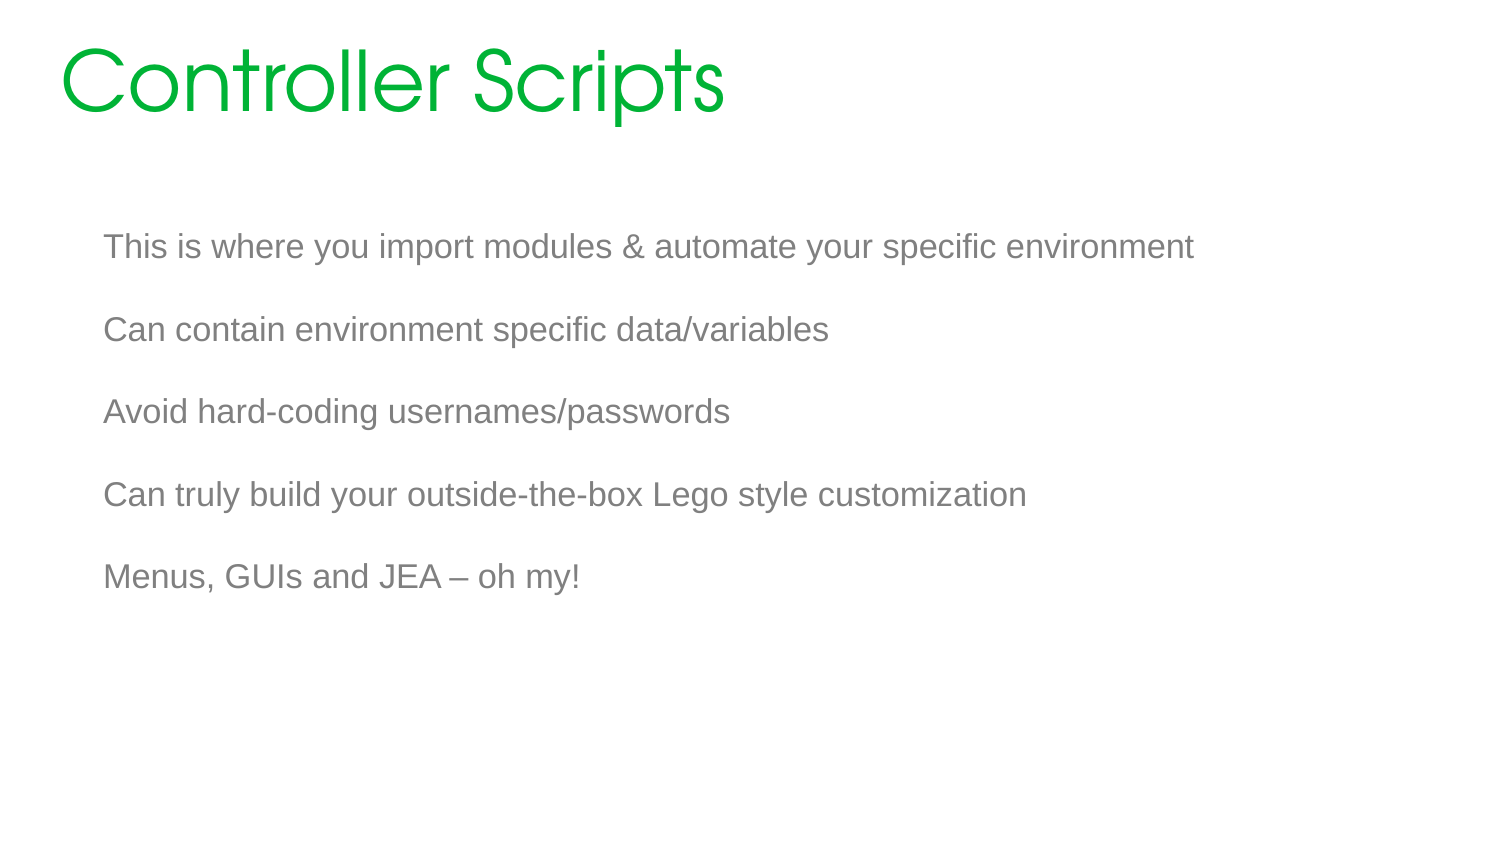

# Controller Scripts
This is where you import modules & automate your specific environment

Can contain environment specific data/variables

Avoid hard-coding usernames/passwords

Can truly build your outside-the-box Lego style customization

Menus, GUIs and JEA – oh my!